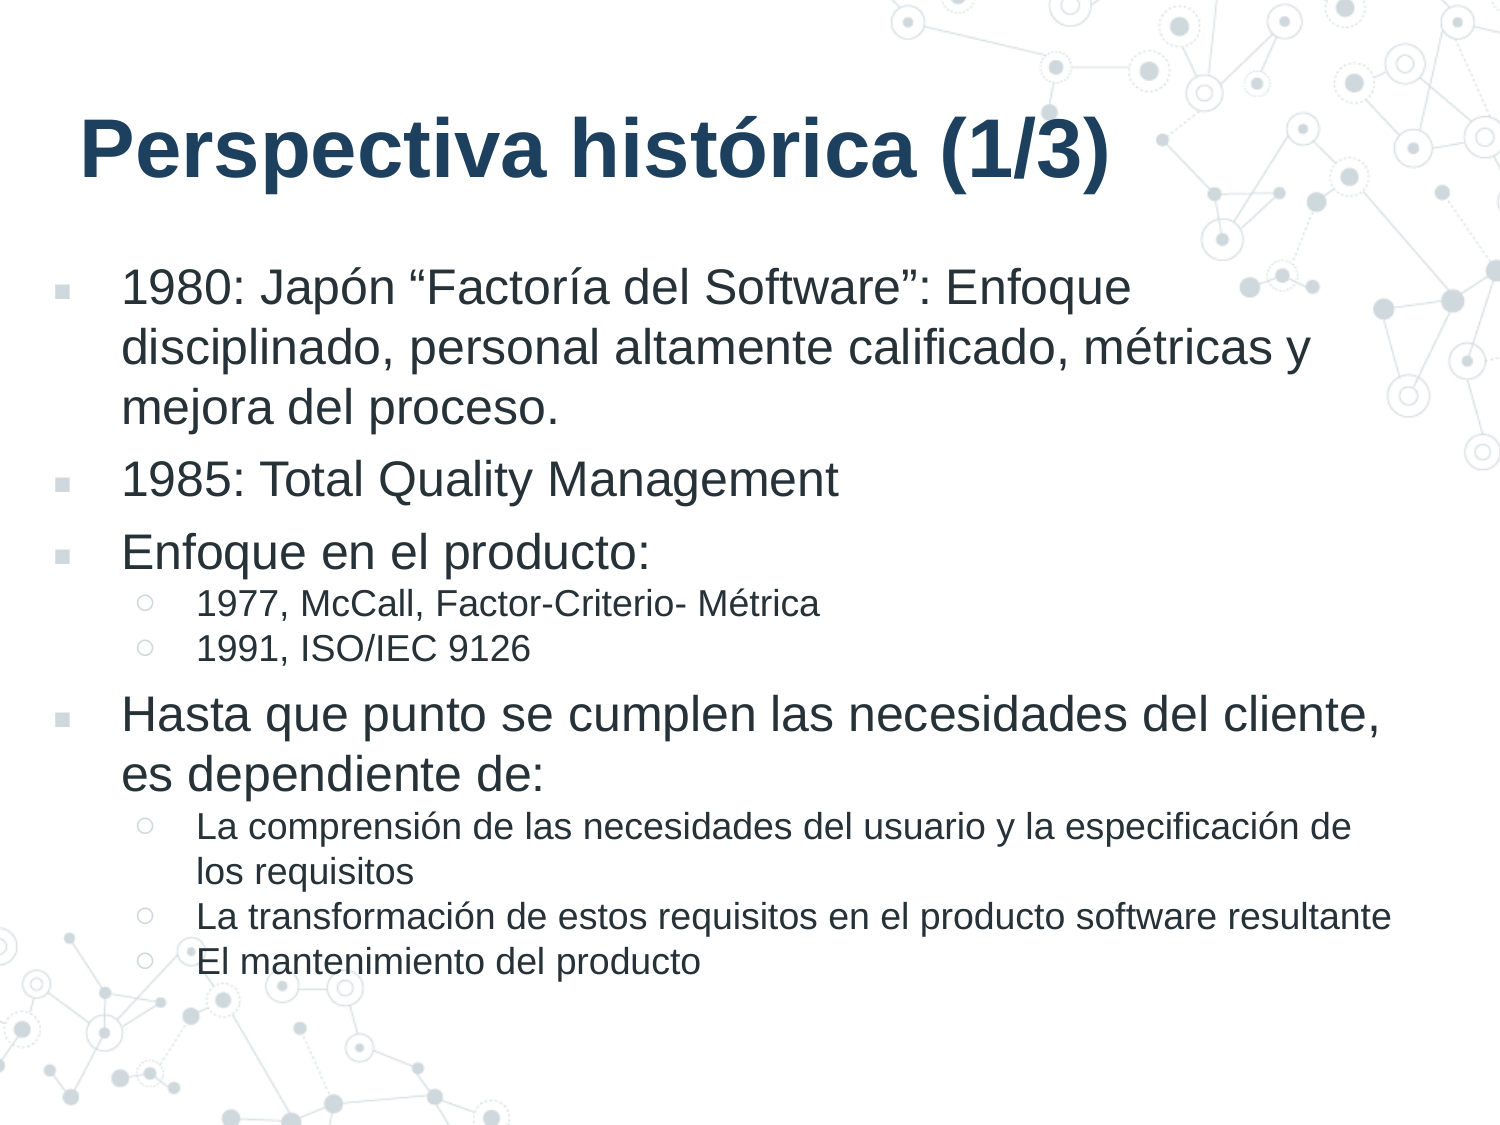

# Perspectiva histórica (1/3)
1980: Japón “Factoría del Software”: Enfoque disciplinado, personal altamente calificado, métricas y mejora del proceso.
1985: Total Quality Management
Enfoque en el producto:
1977, McCall, Factor-Criterio- Métrica
1991, ISO/IEC 9126
Hasta que punto se cumplen las necesidades del cliente, es dependiente de:
La comprensión de las necesidades del usuario y la especificación de los requisitos
La transformación de estos requisitos en el producto software resultante
El mantenimiento del producto